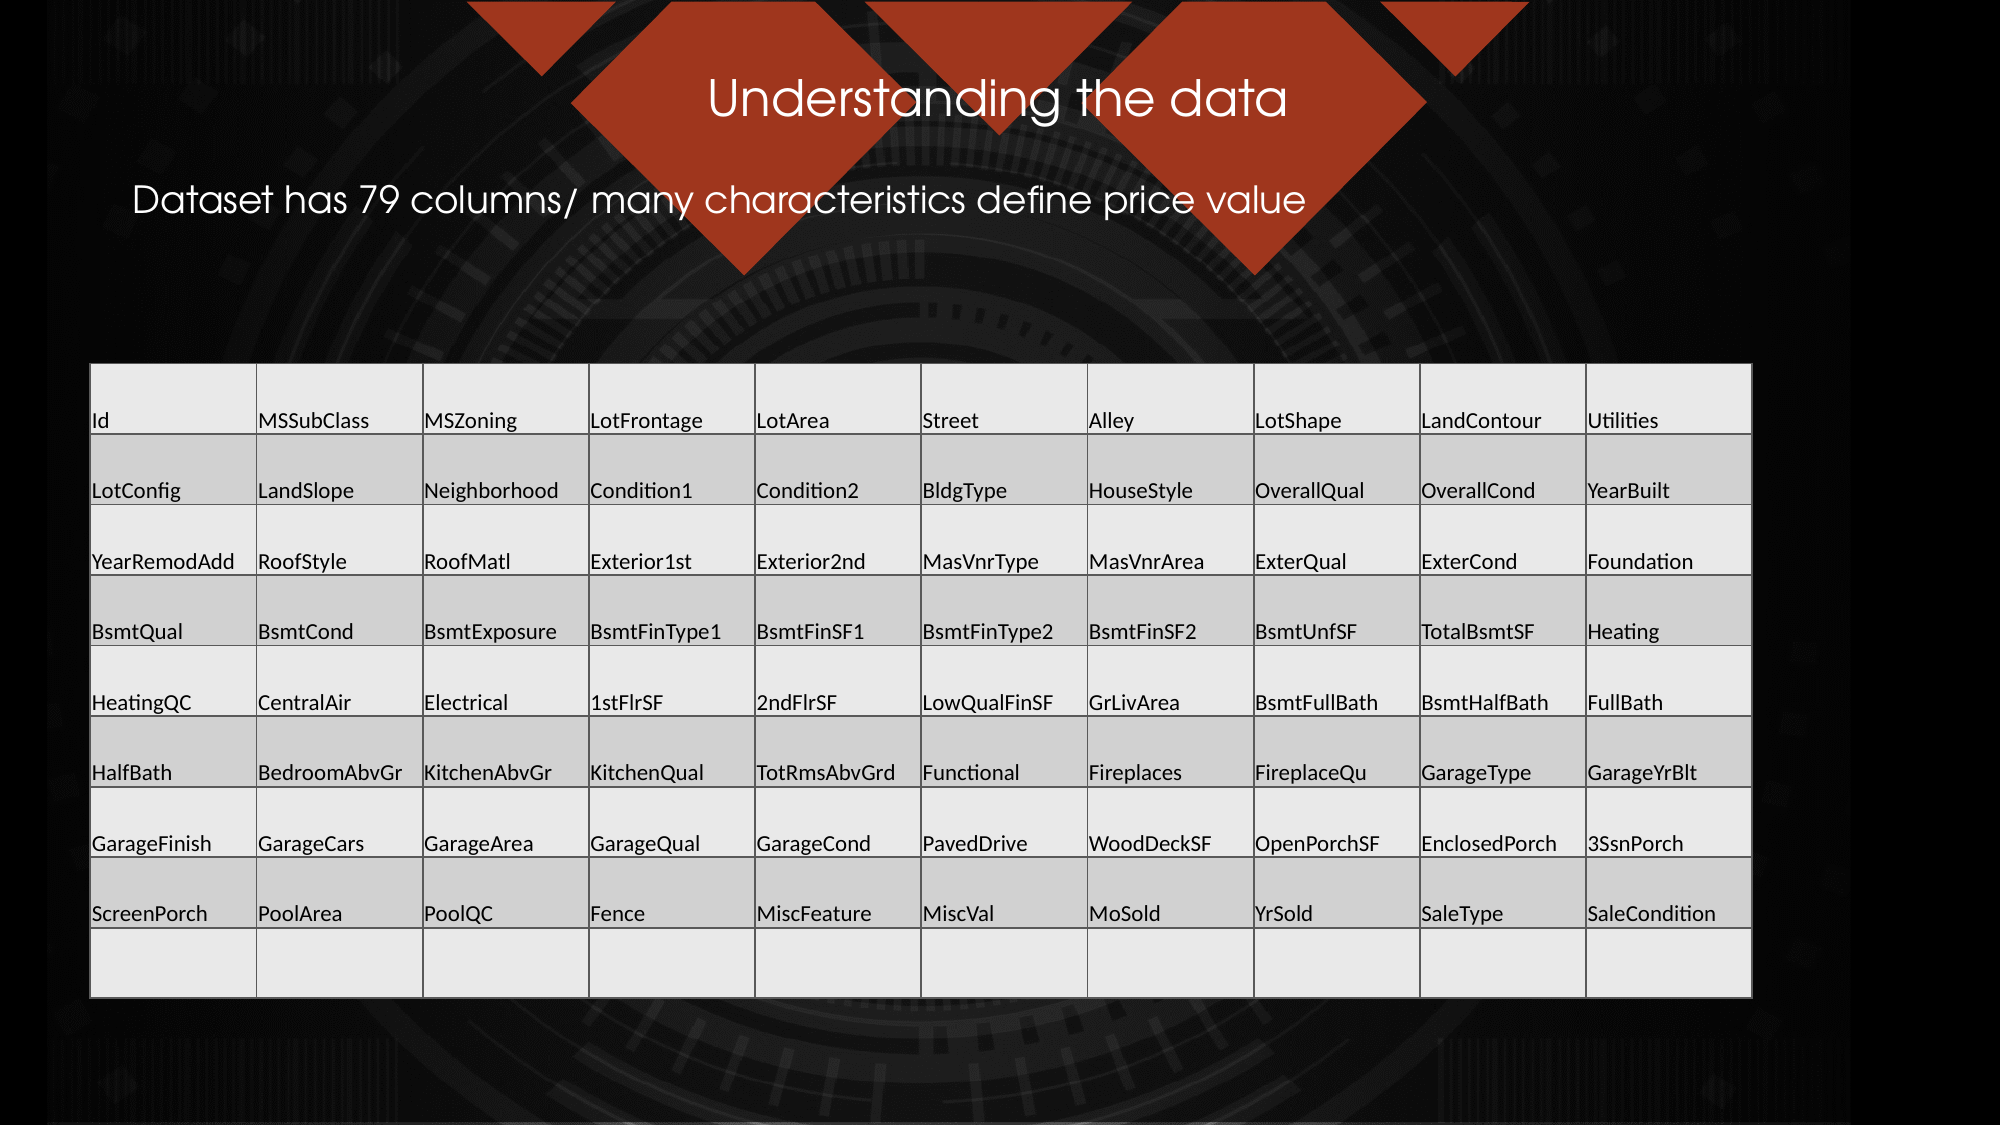

# Understanding the data
Dataset has 79 columns/ many characteristics define price value

| Id | MSSubClass | MSZoning | LotFrontage | LotArea | Street | Alley | LotShape | LandContour | Utilities |
| --- | --- | --- | --- | --- | --- | --- | --- | --- | --- |
| LotConfig | LandSlope | Neighborhood | Condition1 | Condition2 | BldgType | HouseStyle | OverallQual | OverallCond | YearBuilt |
| YearRemodAdd | RoofStyle | RoofMatl | Exterior1st | Exterior2nd | MasVnrType | MasVnrArea | ExterQual | ExterCond | Foundation |
| BsmtQual | BsmtCond | BsmtExposure | BsmtFinType1 | BsmtFinSF1 | BsmtFinType2 | BsmtFinSF2 | BsmtUnfSF | TotalBsmtSF | Heating |
| HeatingQC | CentralAir | Electrical | 1stFlrSF | 2ndFlrSF | LowQualFinSF | GrLivArea | BsmtFullBath | BsmtHalfBath | FullBath |
| HalfBath | BedroomAbvGr | KitchenAbvGr | KitchenQual | TotRmsAbvGrd | Functional | Fireplaces | FireplaceQu | GarageType | GarageYrBlt |
| GarageFinish | GarageCars | GarageArea | GarageQual | GarageCond | PavedDrive | WoodDeckSF | OpenPorchSF | EnclosedPorch | 3SsnPorch |
| ScreenPorch | PoolArea | PoolQC | Fence | MiscFeature | MiscVal | MoSold | YrSold | SaleType | SaleCondition |
|  |  |  |  |  |  |  |  |  |  |